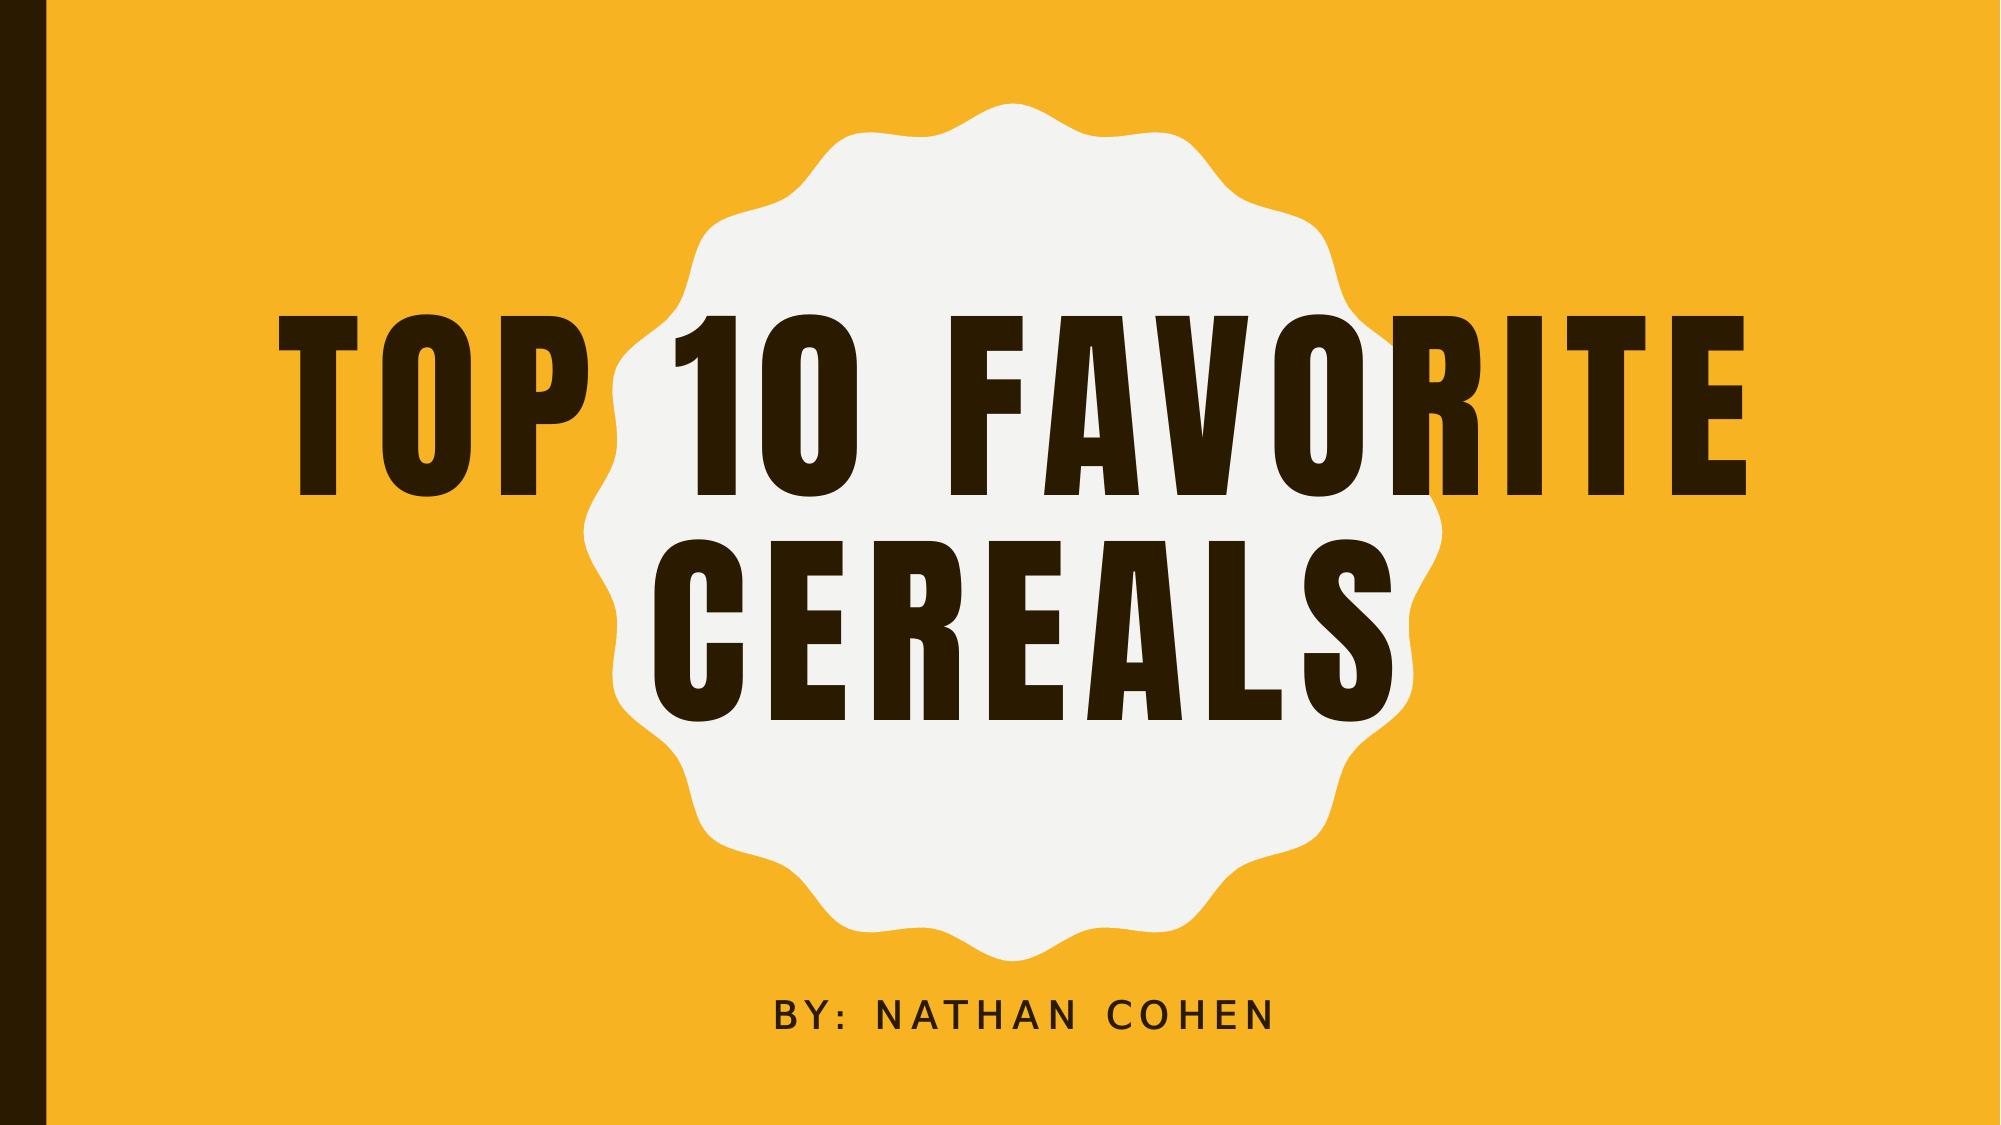

# Top 10 Favorite Cereals
By: Nathan Cohen